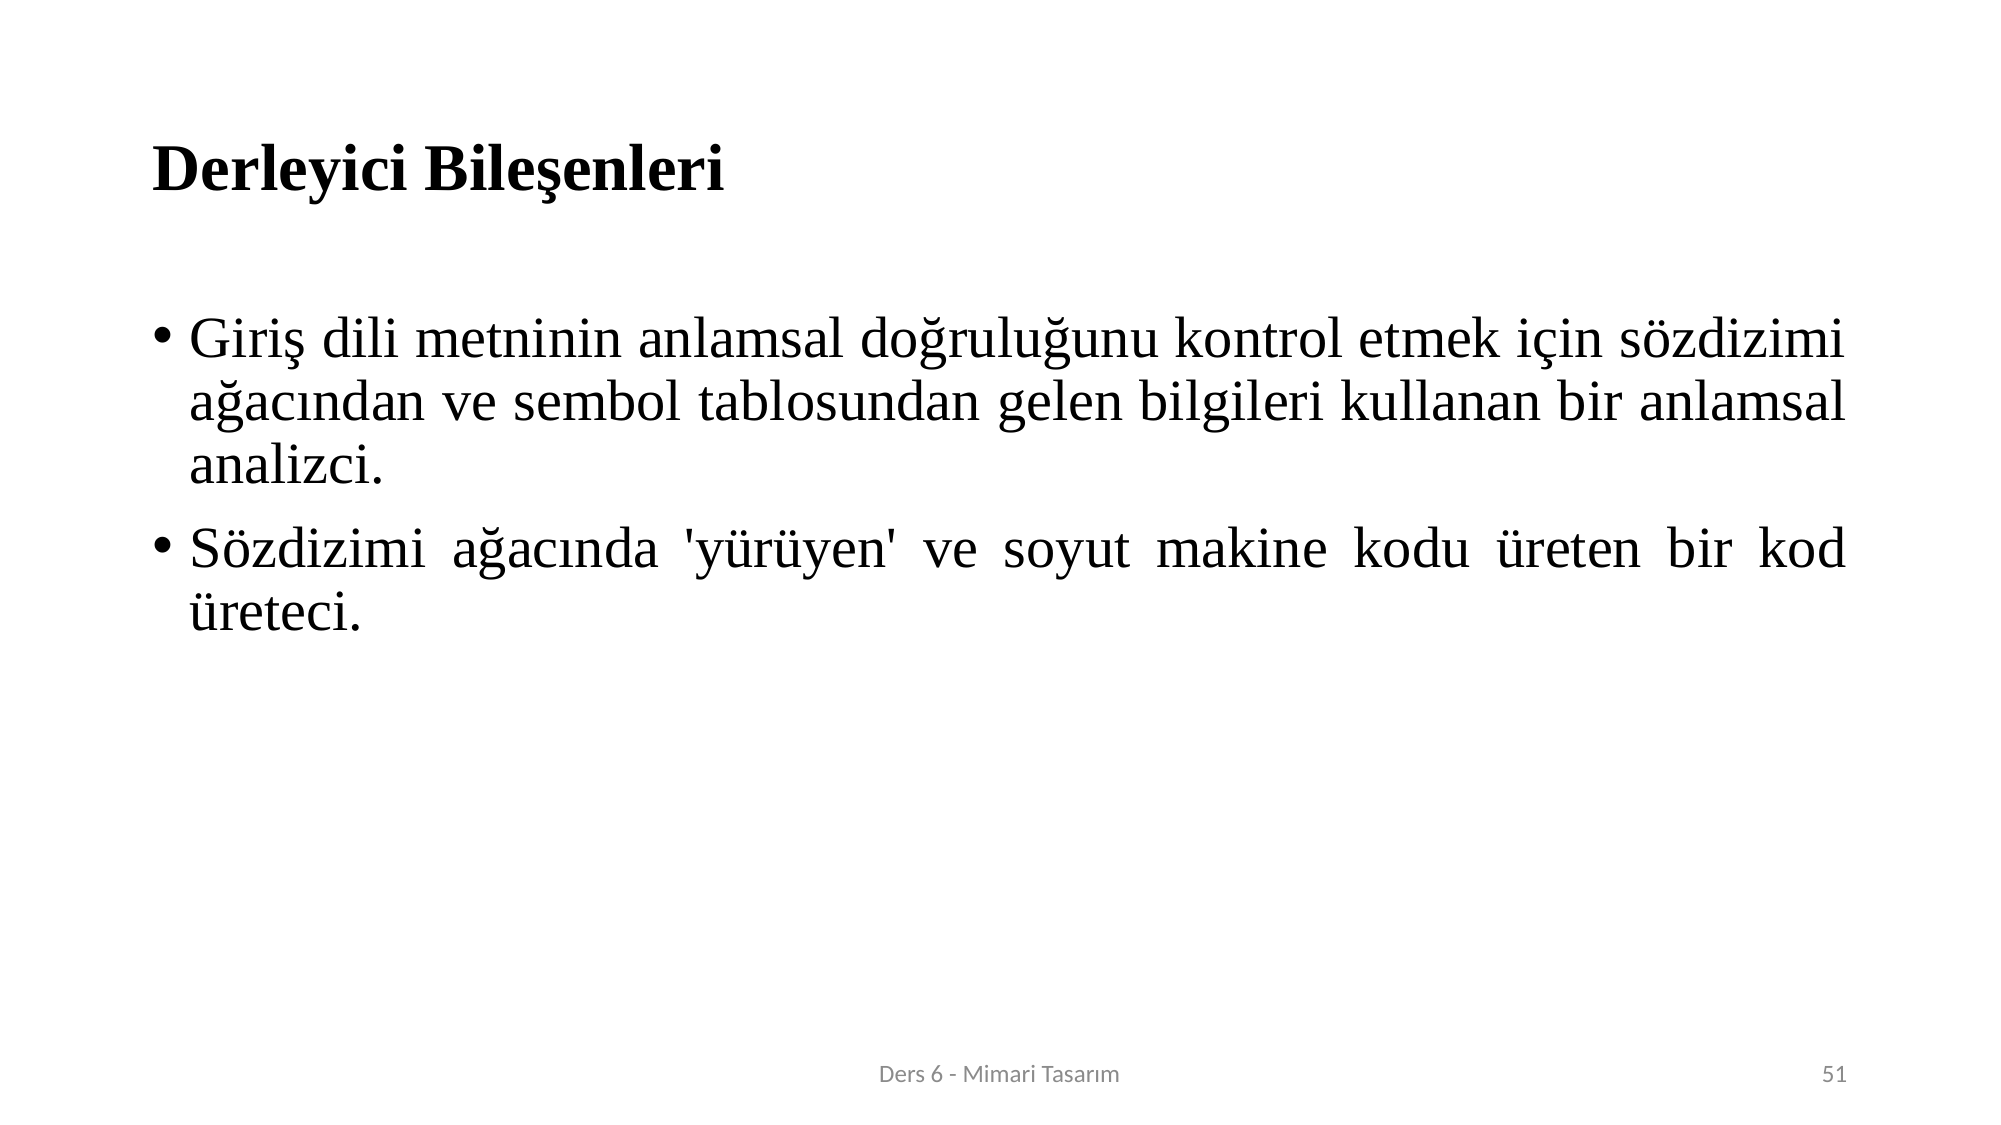

# Derleyici Bileşenleri
Giriş dili metninin anlamsal doğruluğunu kontrol etmek için sözdizimi ağacından ve sembol tablosundan gelen bilgileri kullanan bir anlamsal analizci.
Sözdizimi ağacında 'yürüyen' ve soyut makine kodu üreten bir kod üreteci.
Ders 6 - Mimari Tasarım
51